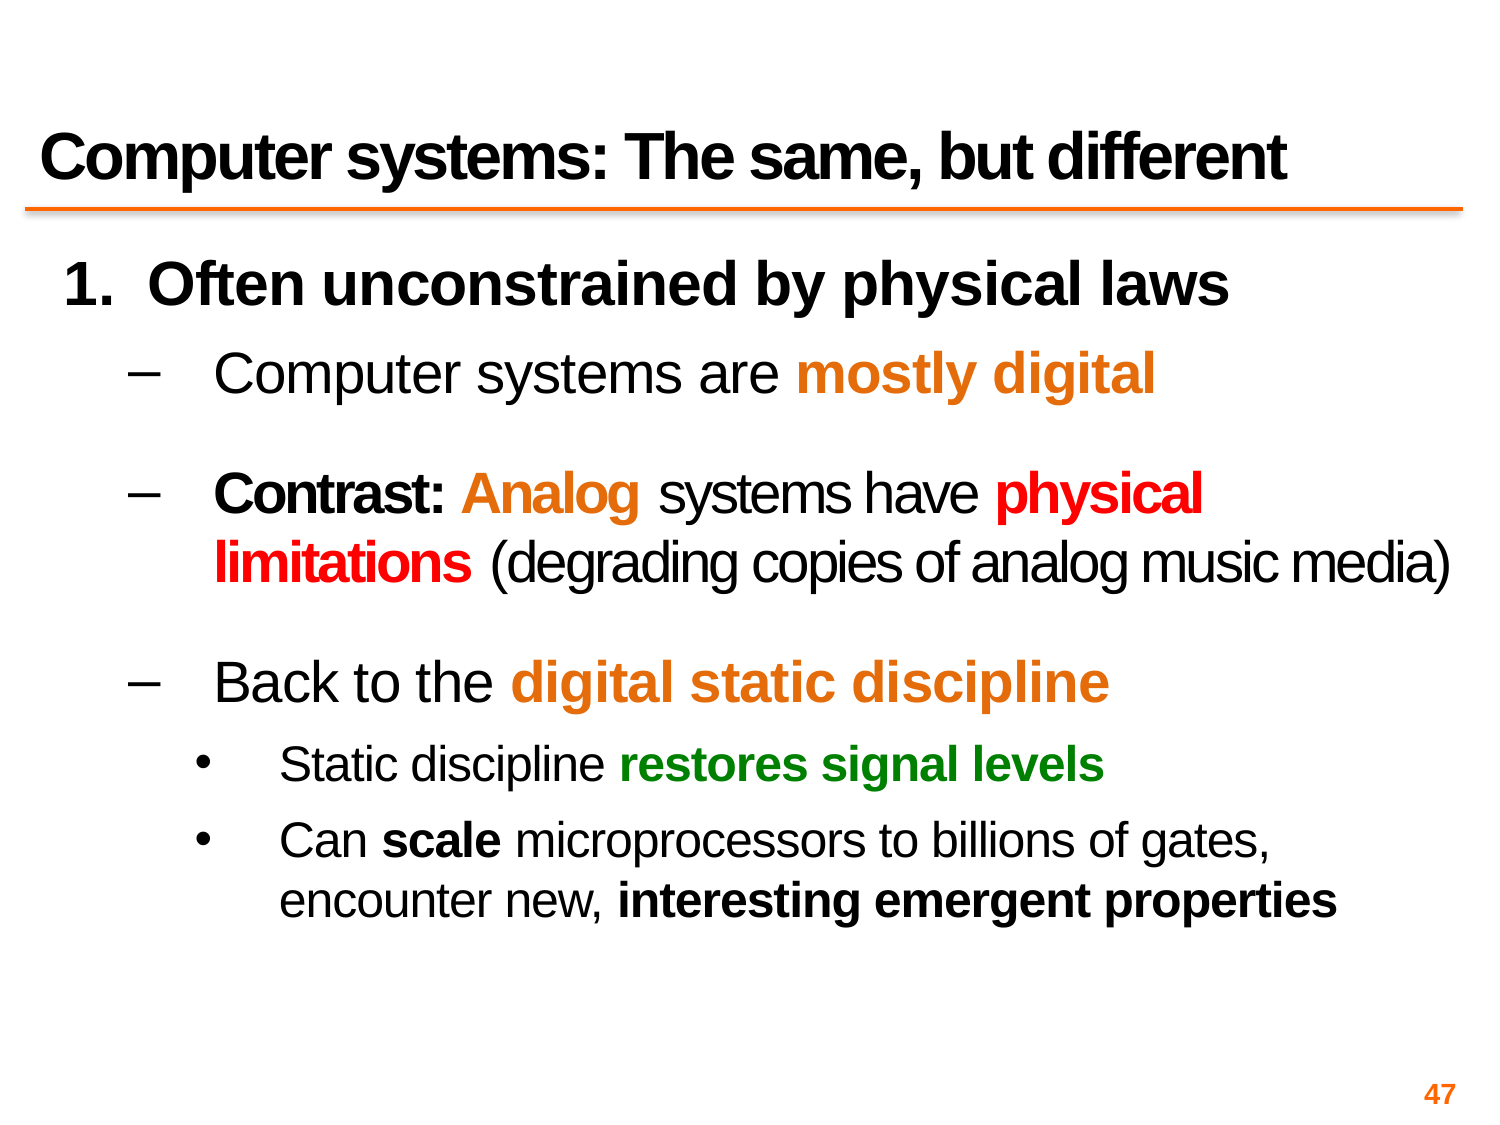

# Computer systems: The same, but different
Often unconstrained by physical laws
Computer systems are mostly digital
Contrast: Analog systems have physical limitations (degrading copies of analog music media)
Back to the digital static discipline
Static discipline restores signal levels
Can scale microprocessors to billions of gates, encounter new, interesting emergent properties
47